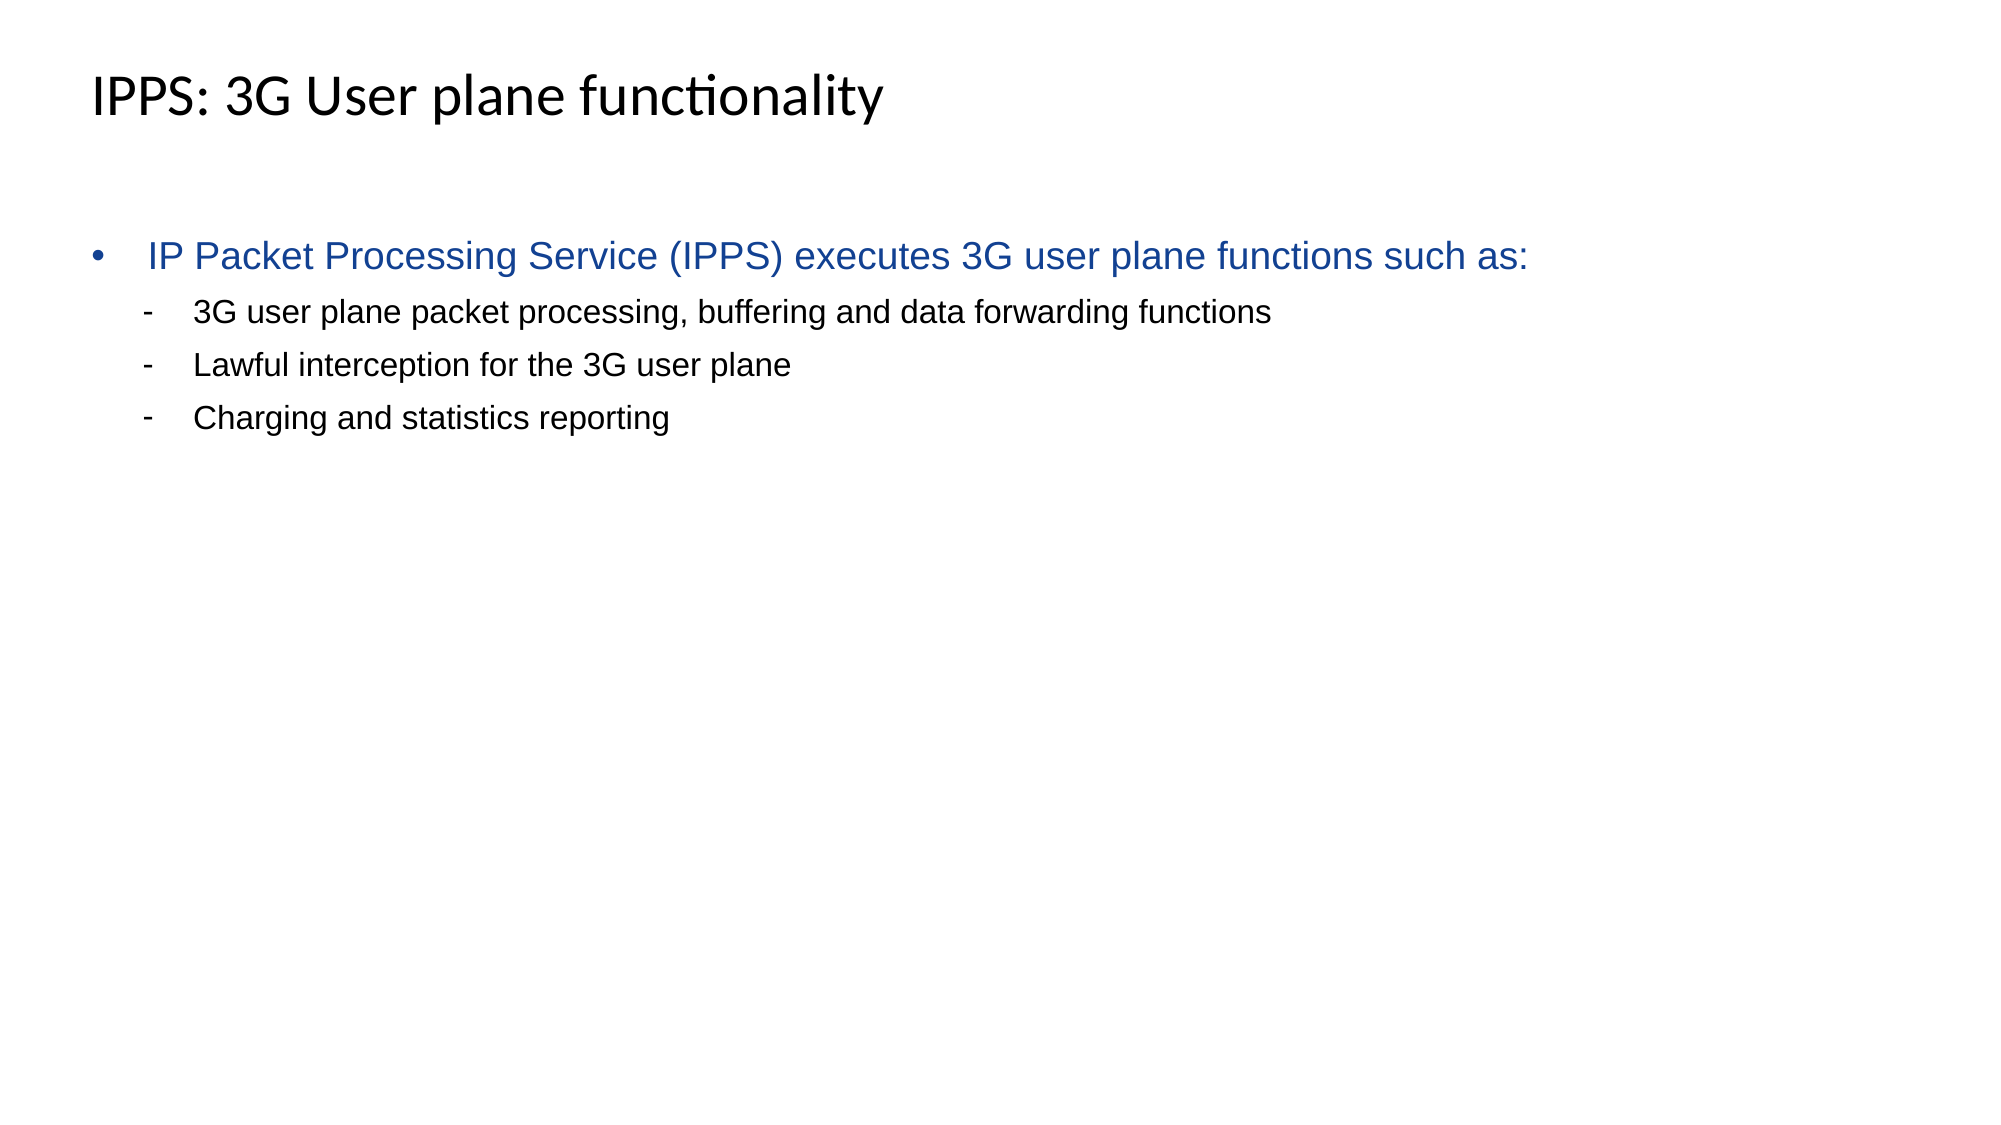

# IPPS: 3G User plane functionality

IP Packet Processing Service (IPPS) executes 3G user plane functions such as:
3G user plane packet processing, buffering and data forwarding functions
Lawful interception for the 3G user plane
Charging and statistics reporting